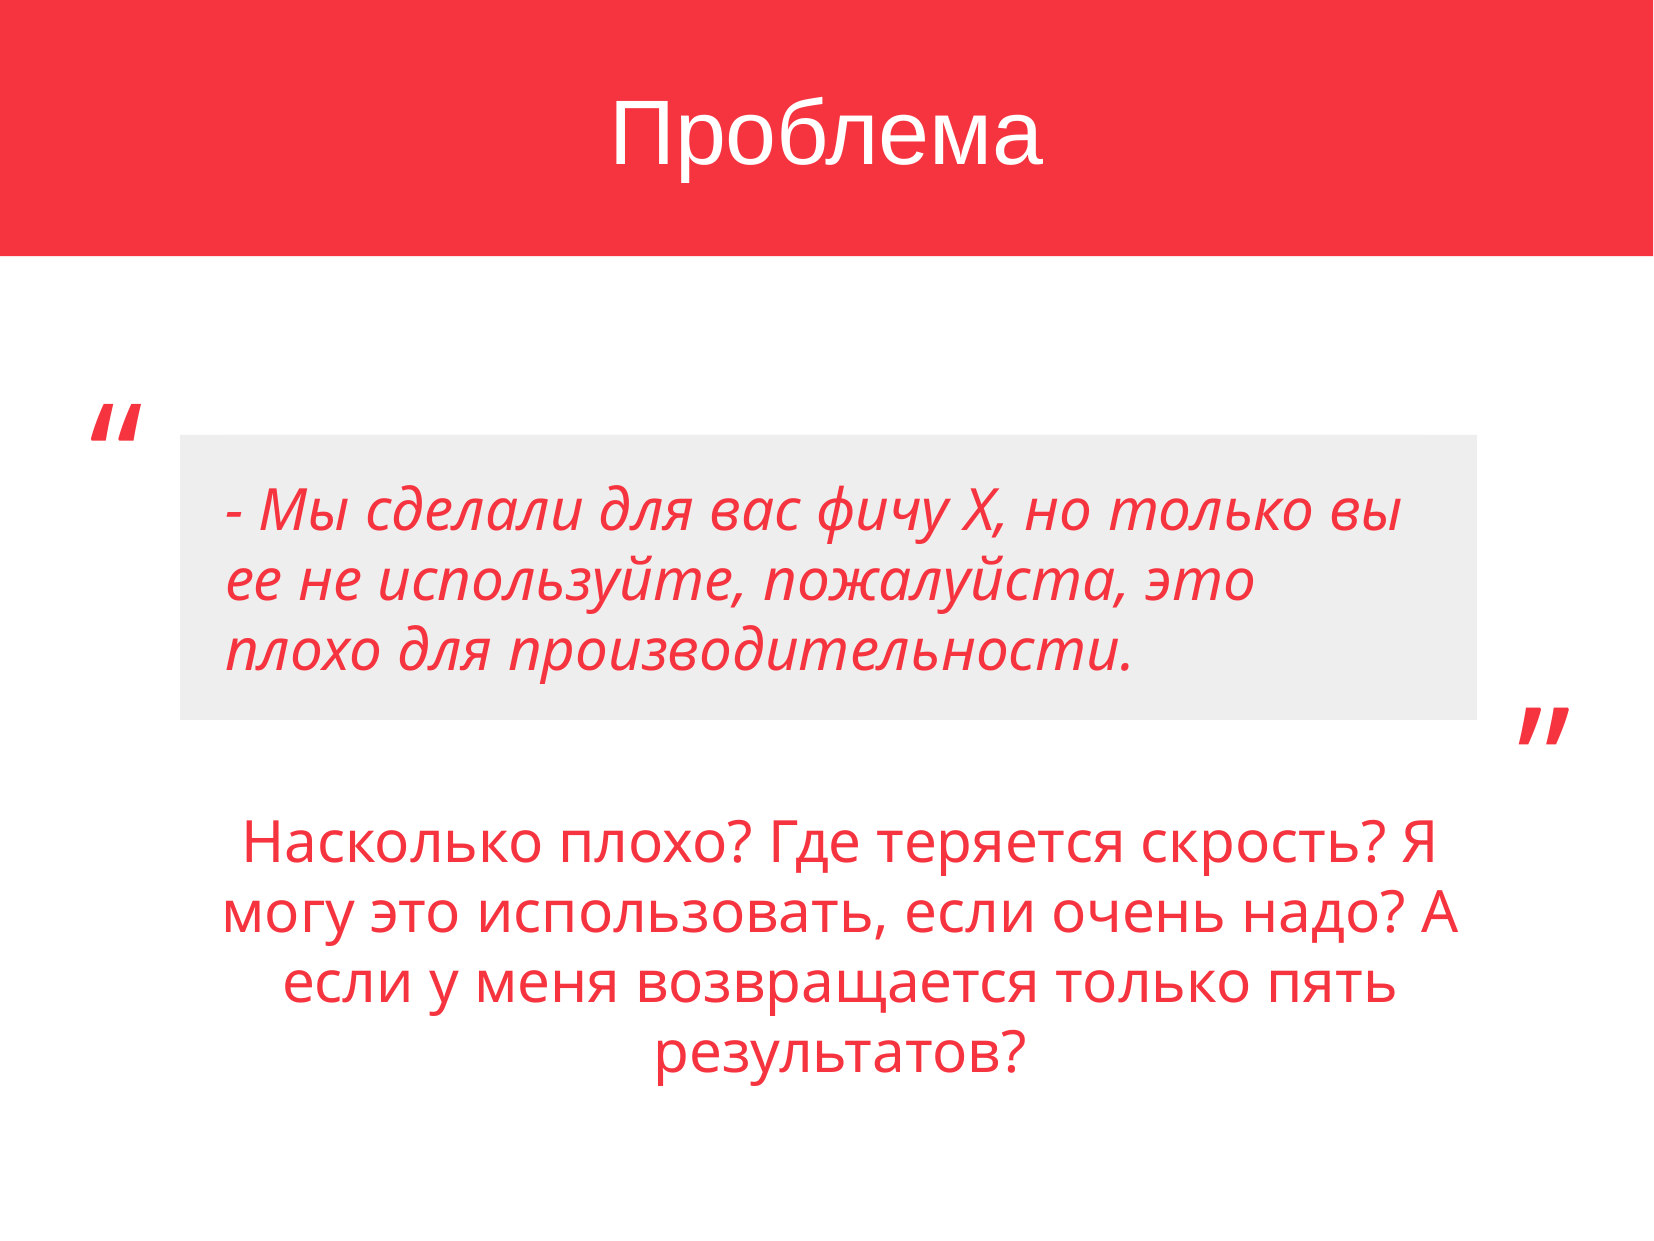

Проблема
“

- Мы сделали для вас фичу Х, но только вы ее не используйте, пожалуйста, это плохо для производительности.
„
Насколько плохо? Где теряется скрость? Я могу это использовать, если очень надо? А если у меня возвращается только пять результатов?